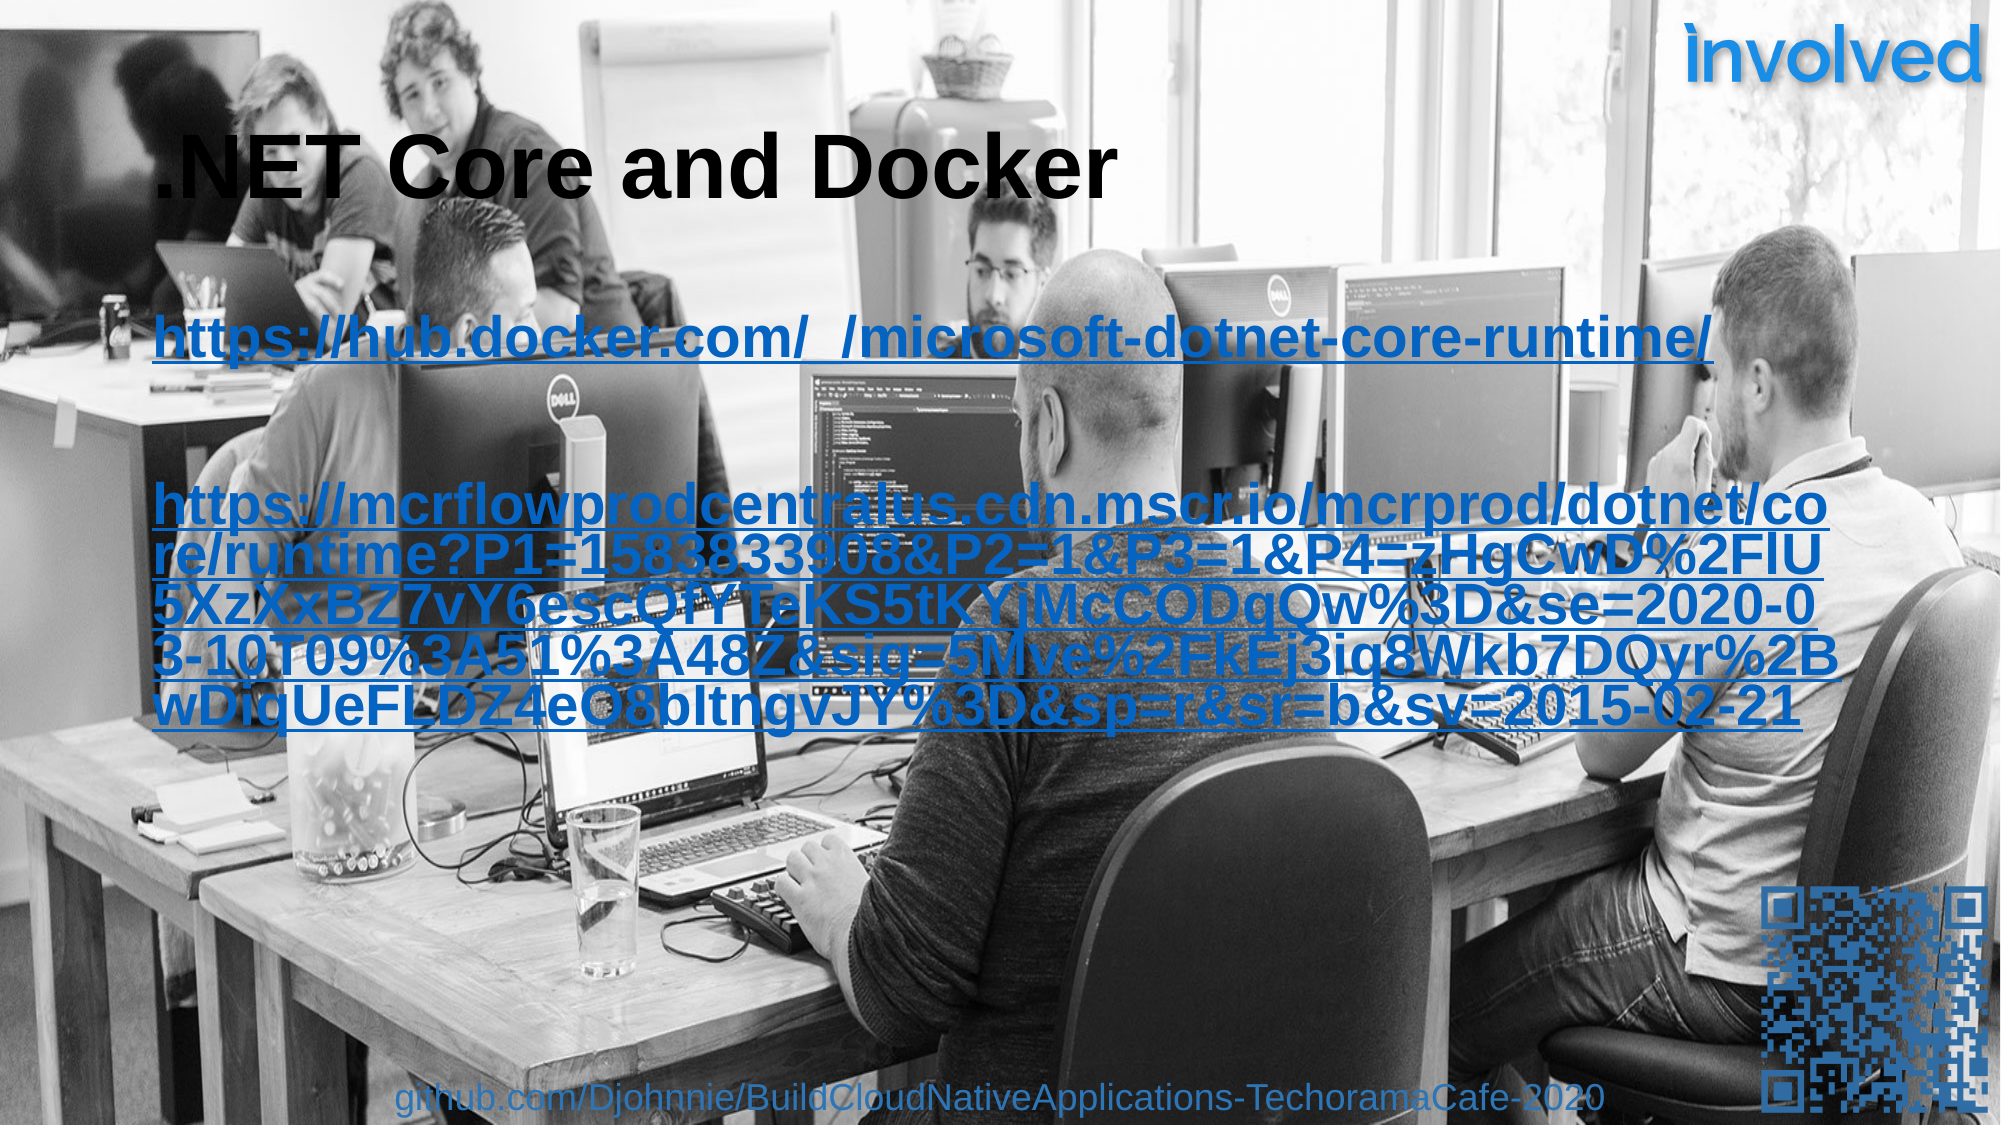

# .NET Core and Docker
https://hub.docker.com/_/microsoft-dotnet-core-runtime/

https://mcrflowprodcentralus.cdn.mscr.io/mcrprod/dotnet/core/runtime?P1=1583833908&P2=1&P3=1&P4=zHgCwD%2FlU5XzXxBZ7vY6escQfYTeKS5tKYjMcCODqQw%3D&se=2020-03-10T09%3A51%3A48Z&sig=5Mve%2FkEj3iq8Wkb7DQyr%2BwDiqUeFLDZ4eO8bItngvJY%3D&sp=r&sr=b&sv=2015-02-21